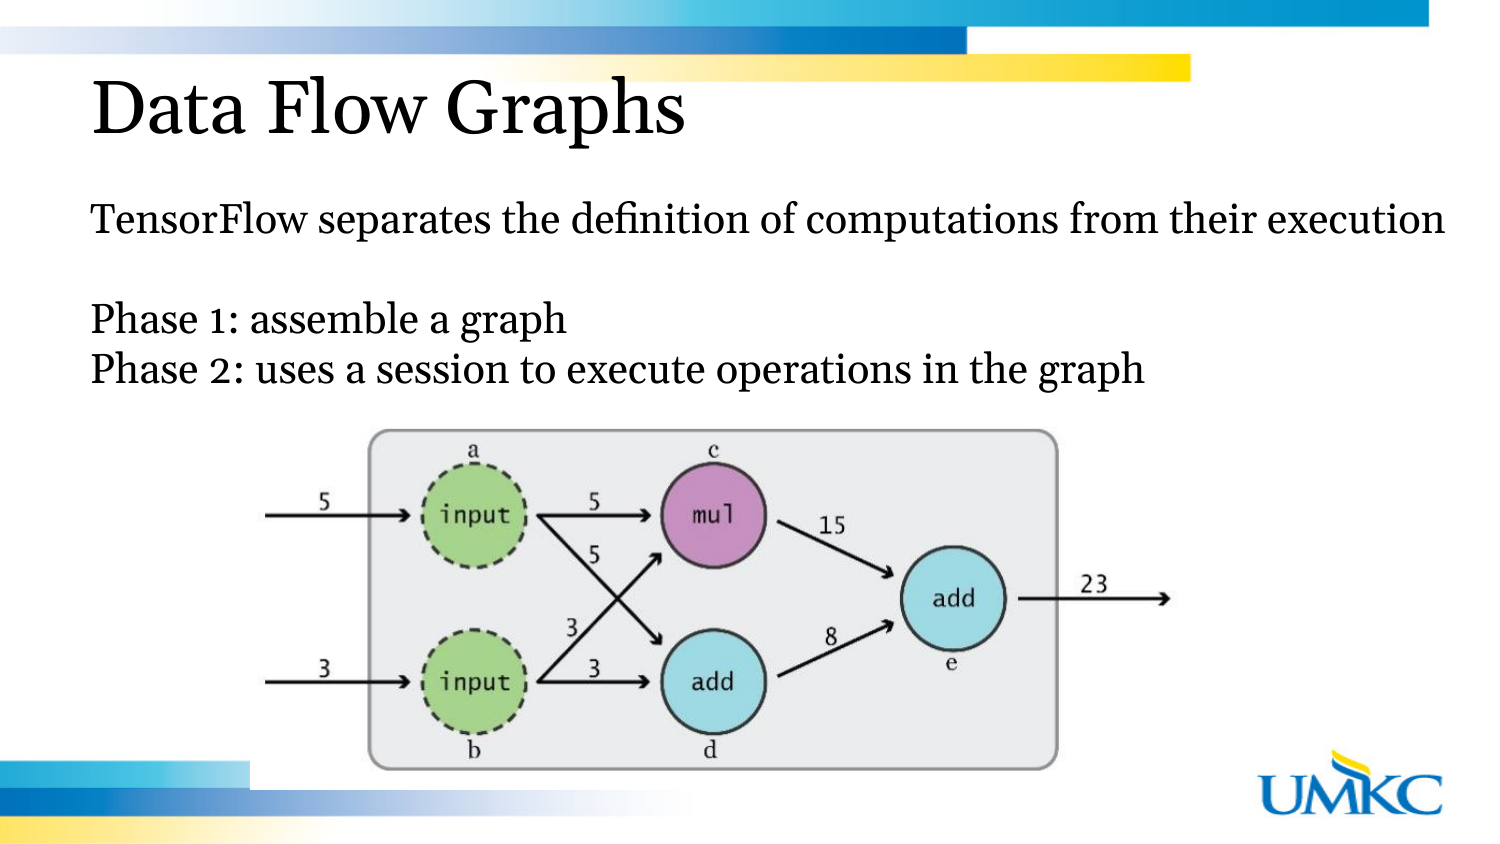

# Data Flow Graphs
TensorFlow separates the definition of computations from their execution

Phase 1: assemble a graph
Phase 2: uses a session to execute operations in the graph